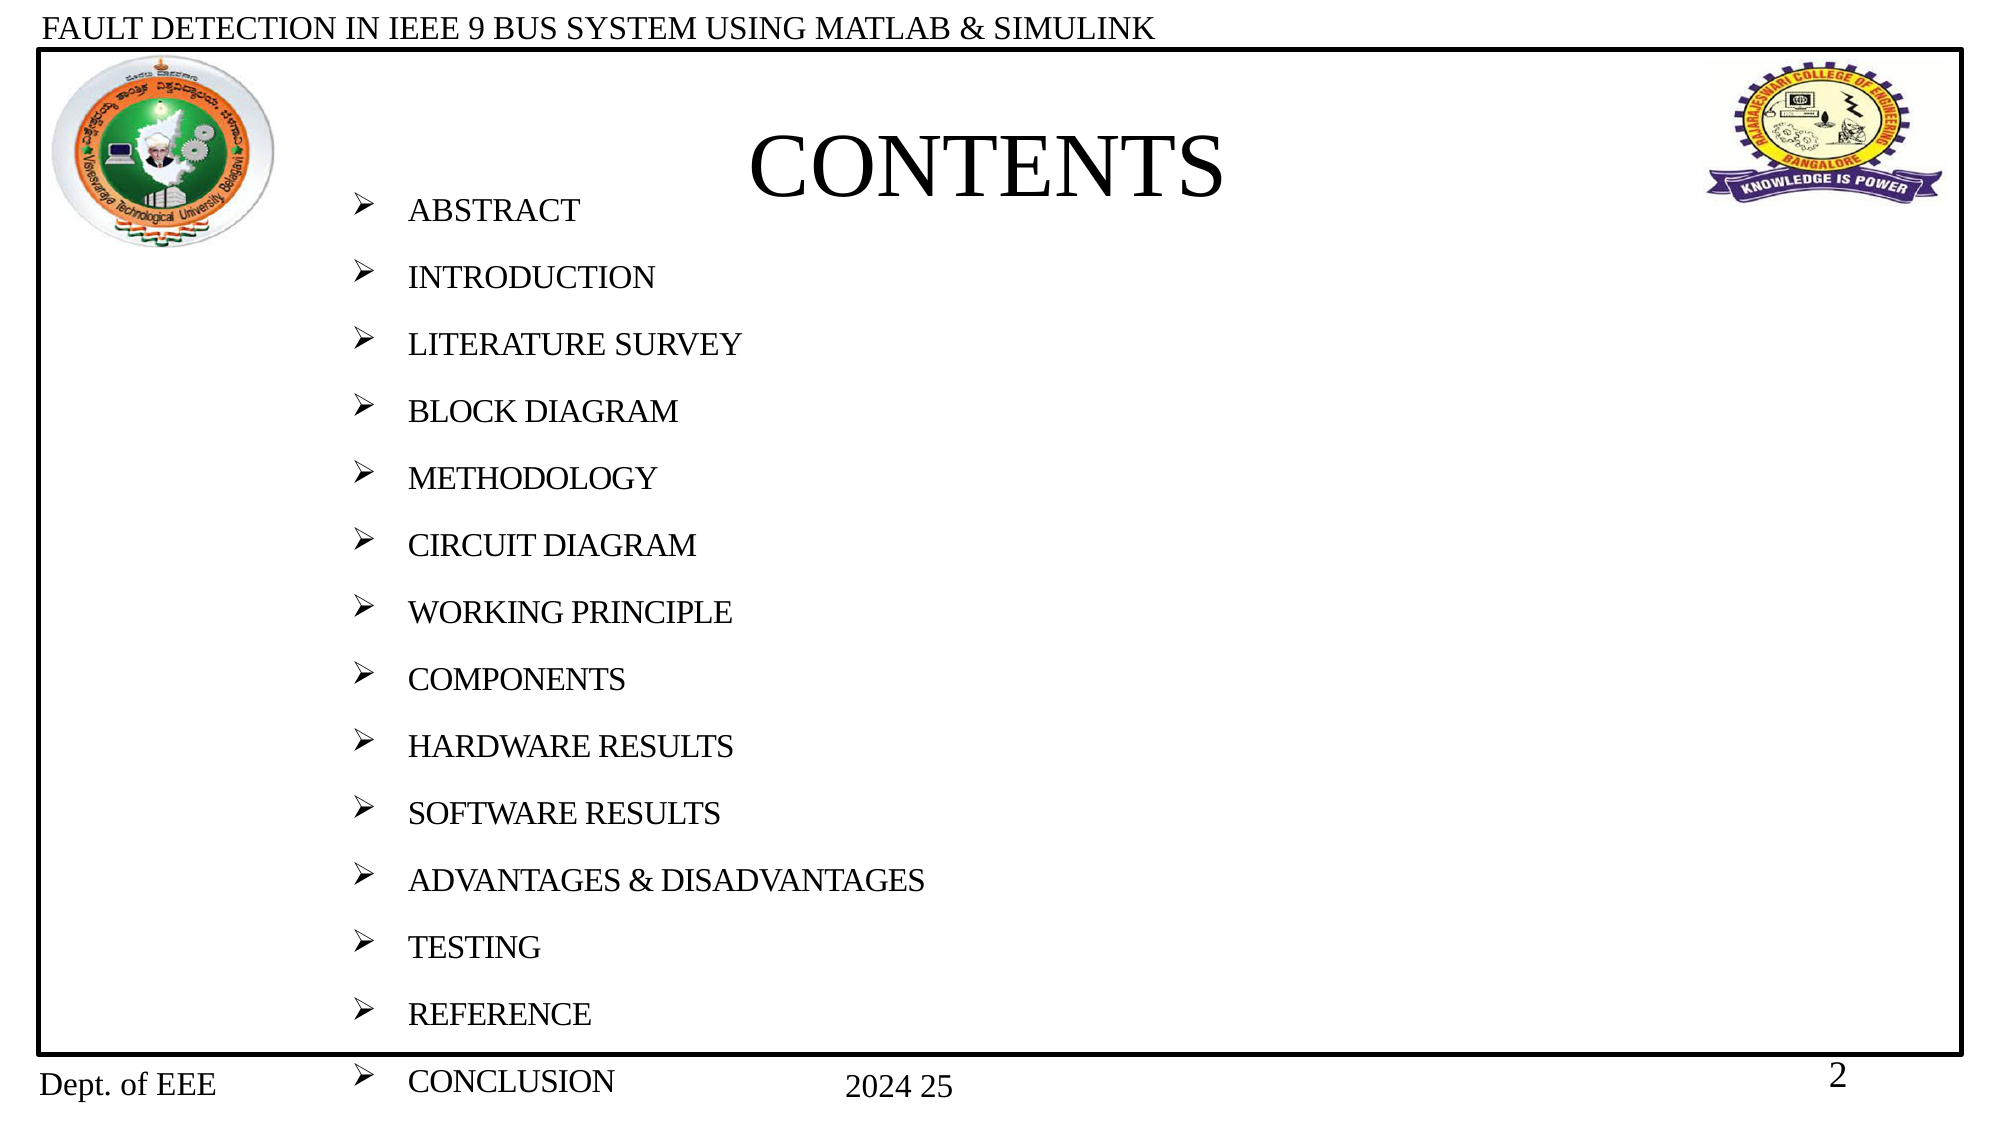

# CONTENTS
ABSTRACT
INTRODUCTION
LITERATURE SURVEY
BLOCK DIAGRAM
METHODOLOGY
CIRCUIT DIAGRAM
WORKING PRINCIPLE
COMPONENTS
HARDWARE RESULTS
SOFTWARE RESULTS
ADVANTAGES & DISADVANTAGES
TESTING
REFERENCE
CONCLUSION

2